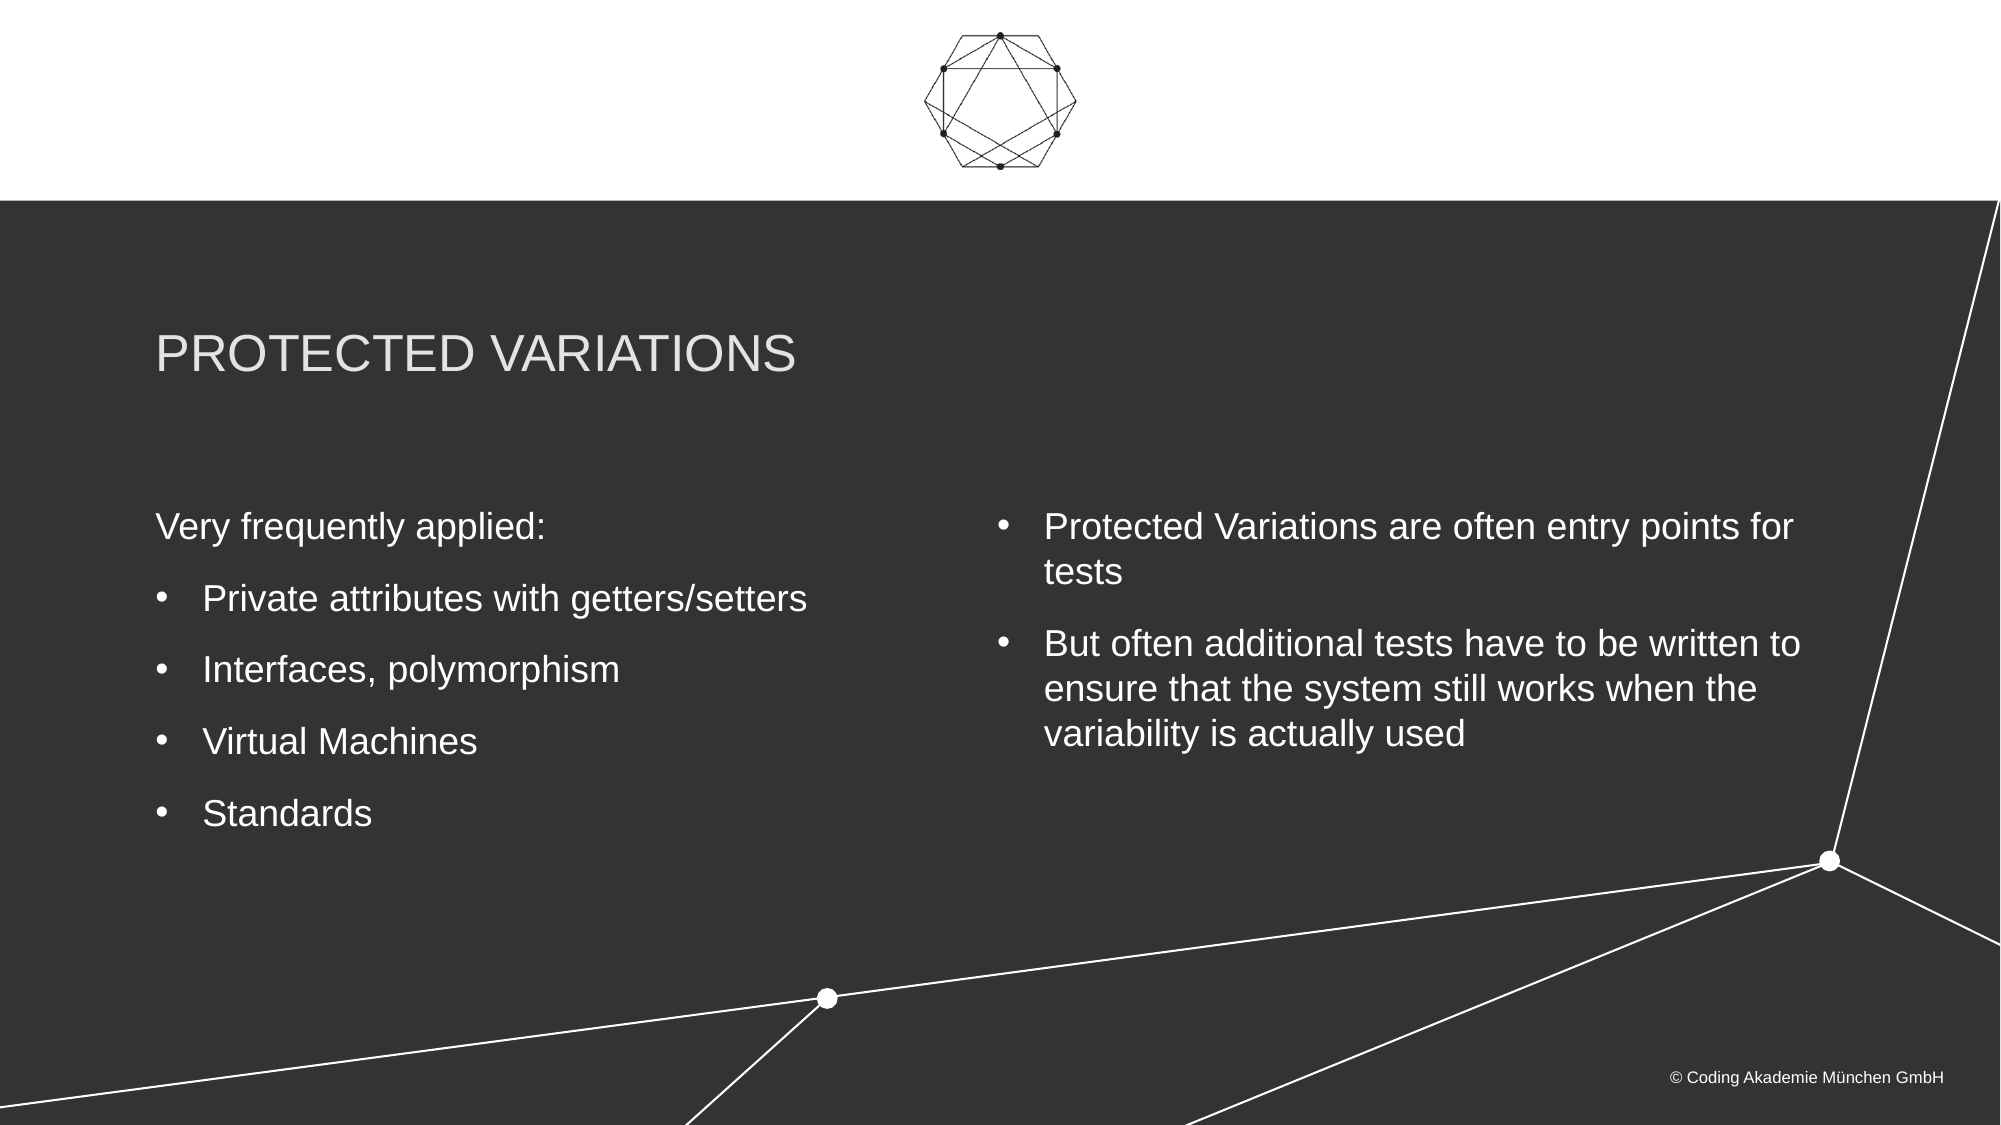

Protected Variations
Very frequently applied:
Private attributes with getters/setters
Interfaces, polymorphism
Virtual Machines
Standards

Protected Variations are often entry points for tests
But often additional tests have to be written to ensure that the system still works when the variability is actually used
© Coding Akademie München GmbH